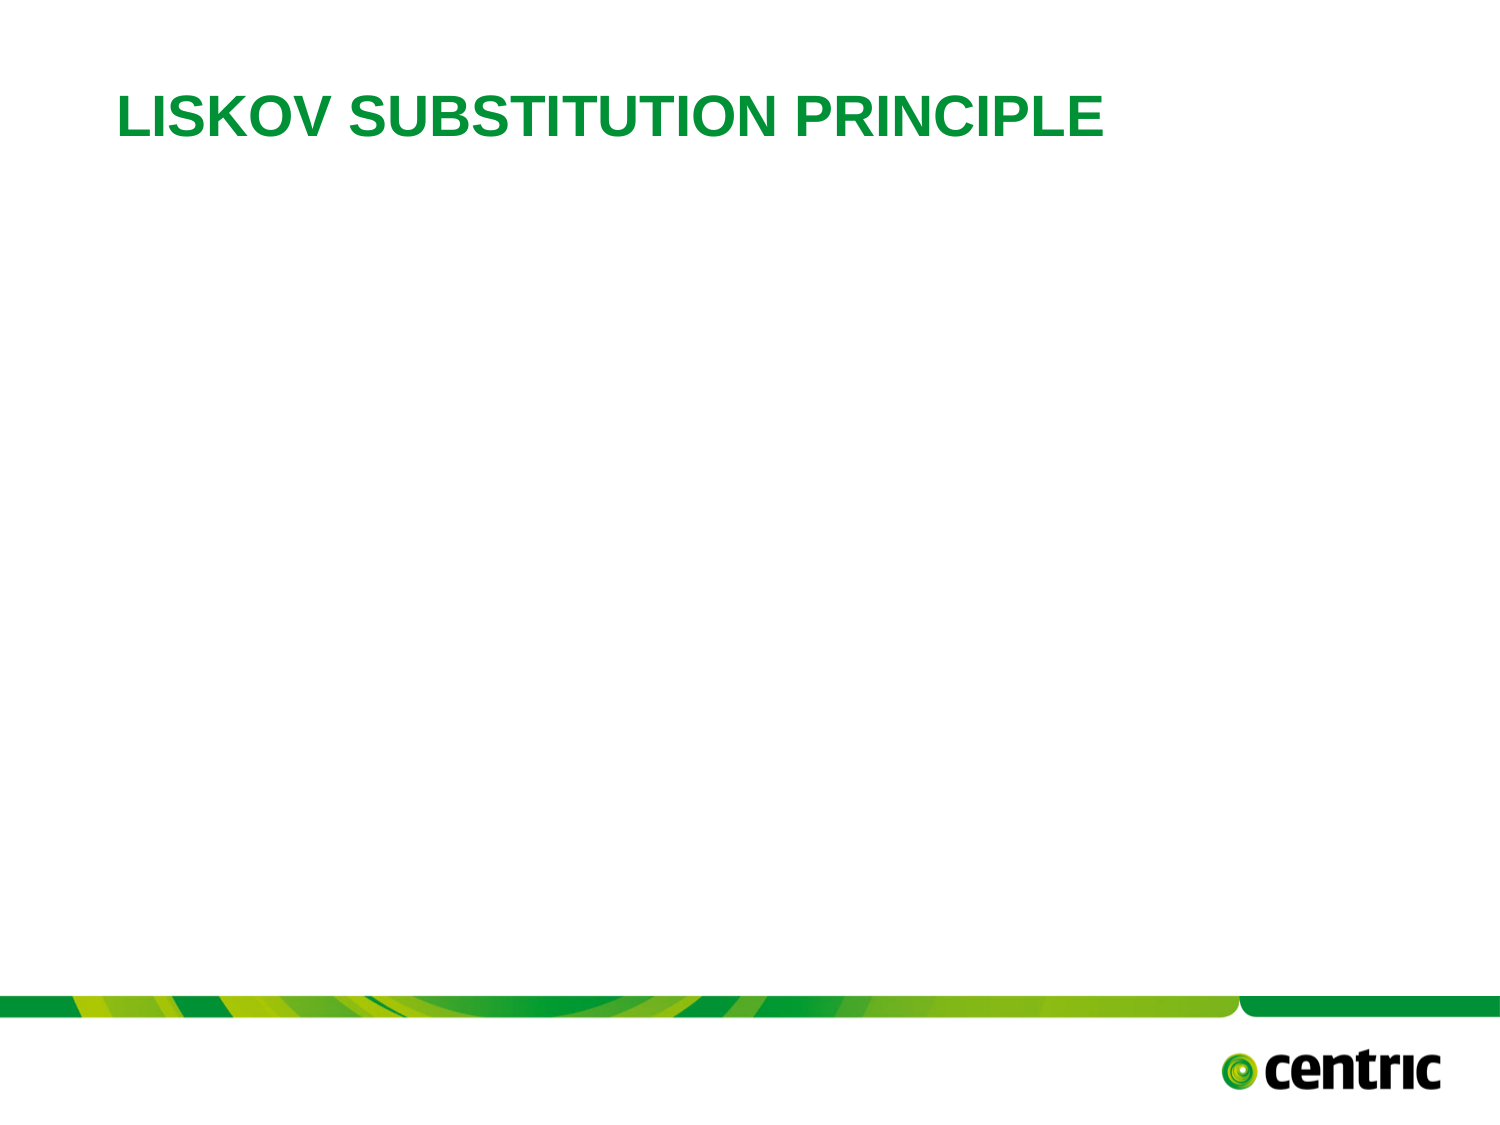

# Liskov substitution principle

TITLE PRESENTATION
February 26, 2018